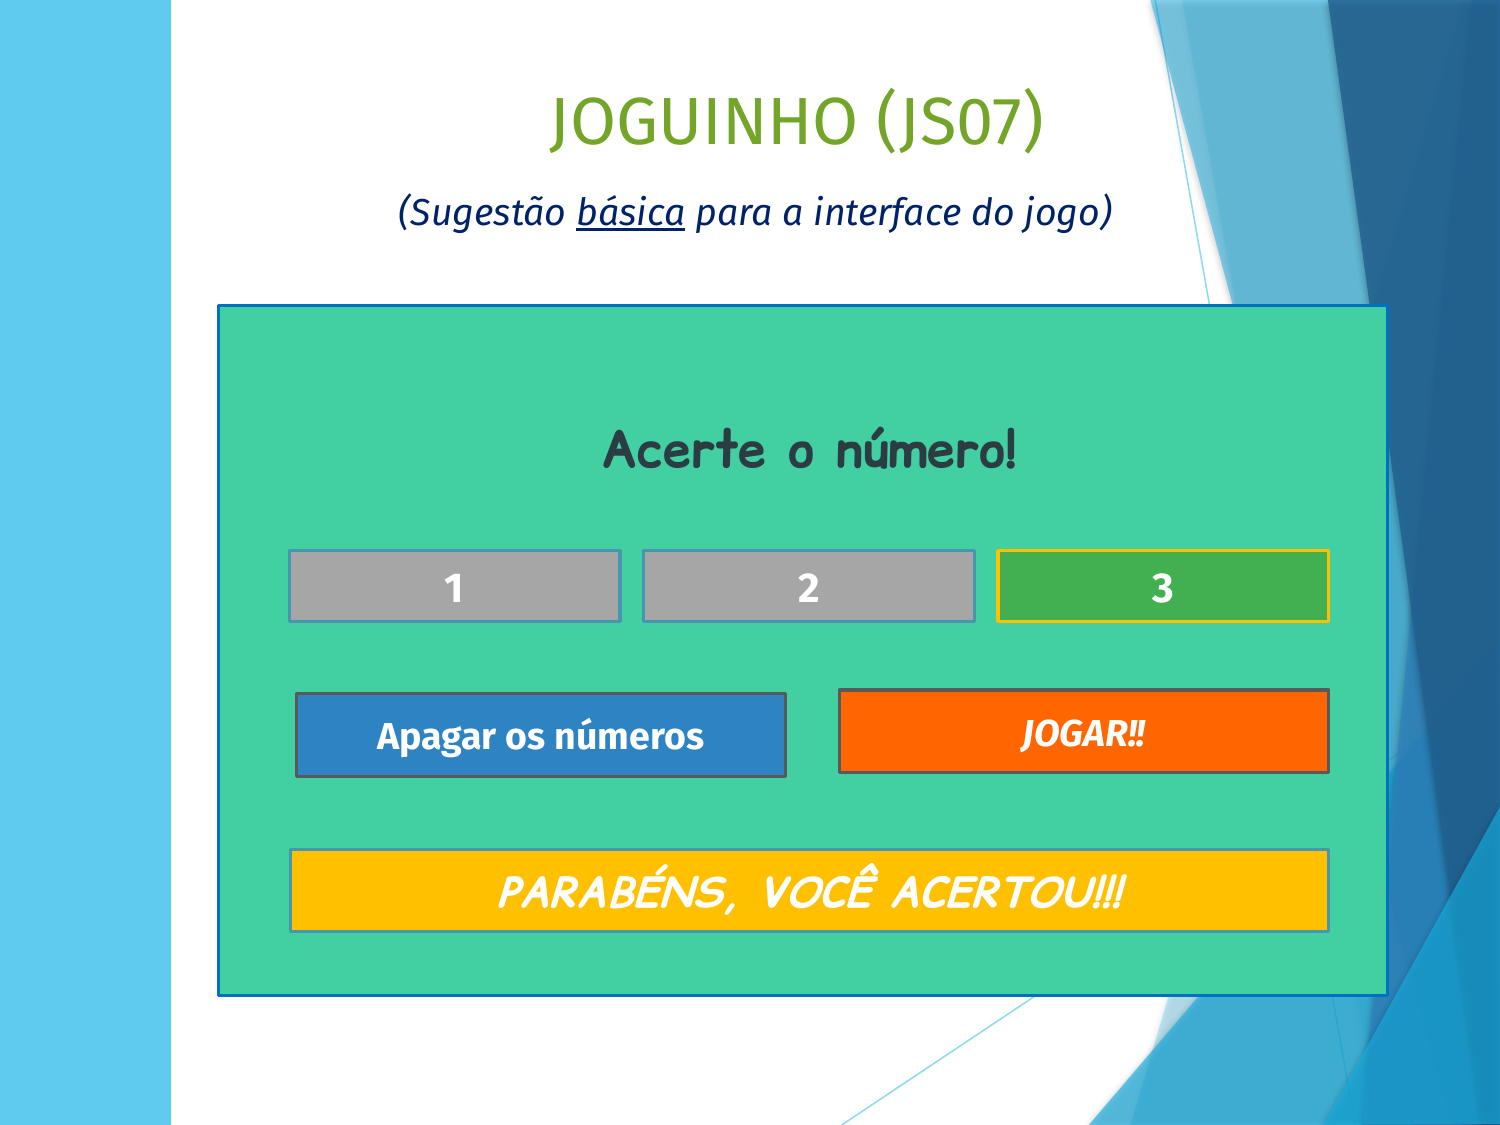

# JOGUINHO (JS07)
(Sugestão básica para a interface do jogo)

Acerte o número!
1
2
3
JOGAR!!
Apagar os números
PARABÉNS, VOCÊ ACERTOU!!!